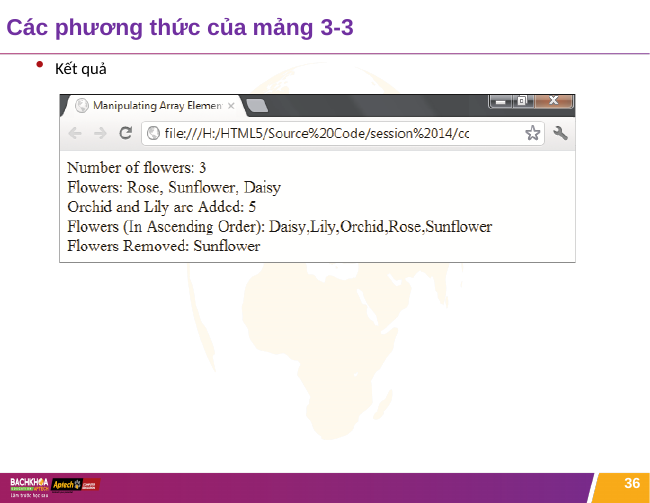

# Các phương thức của mảng 3-3
Kết quả

36